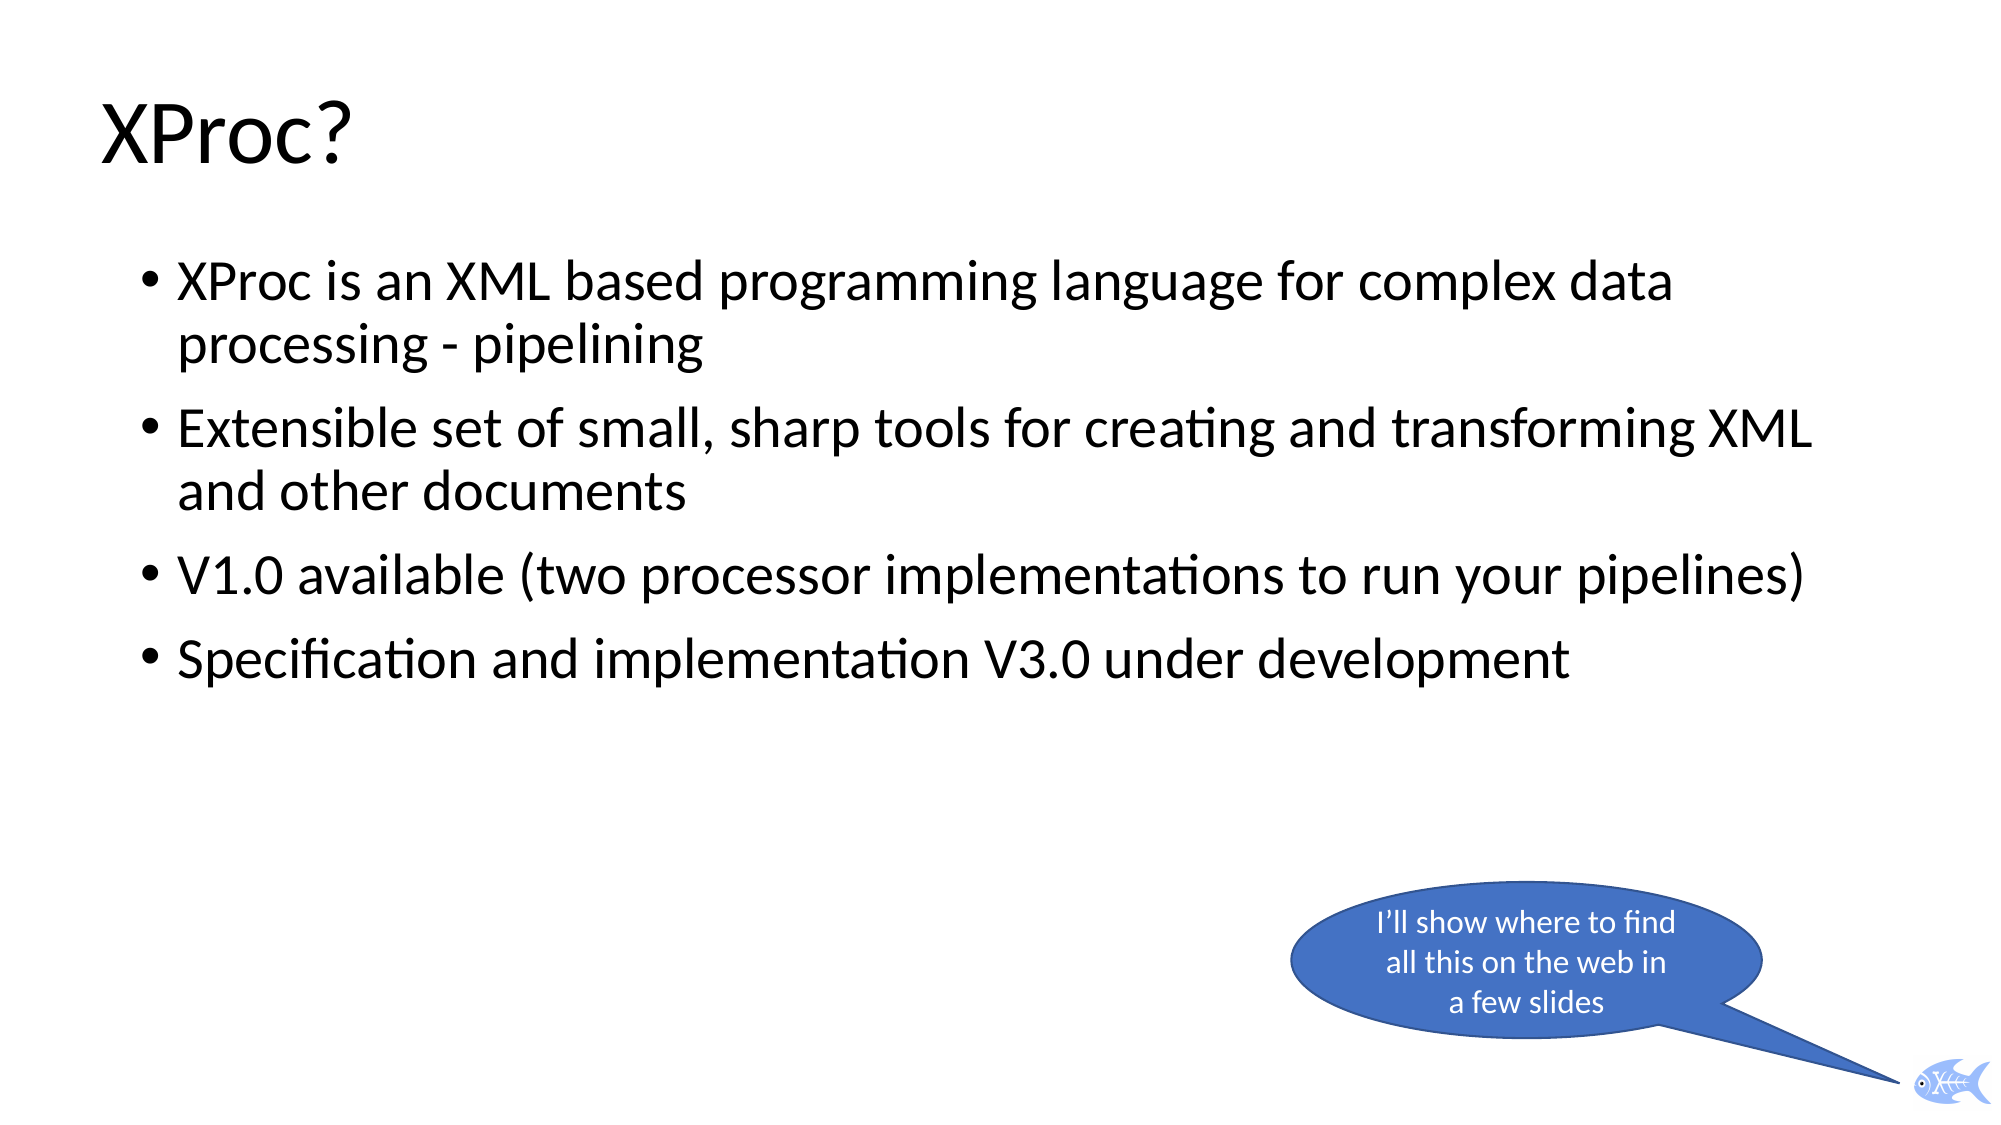

# XProc?
XProc is an XML based programming language for complex data processing - pipelining
Extensible set of small, sharp tools for creating and transforming XML and other documents
V1.0 available (two processor implementations to run your pipelines)
Specification and implementation V3.0 under development

I’ll show where to find all this on the web in a few slides